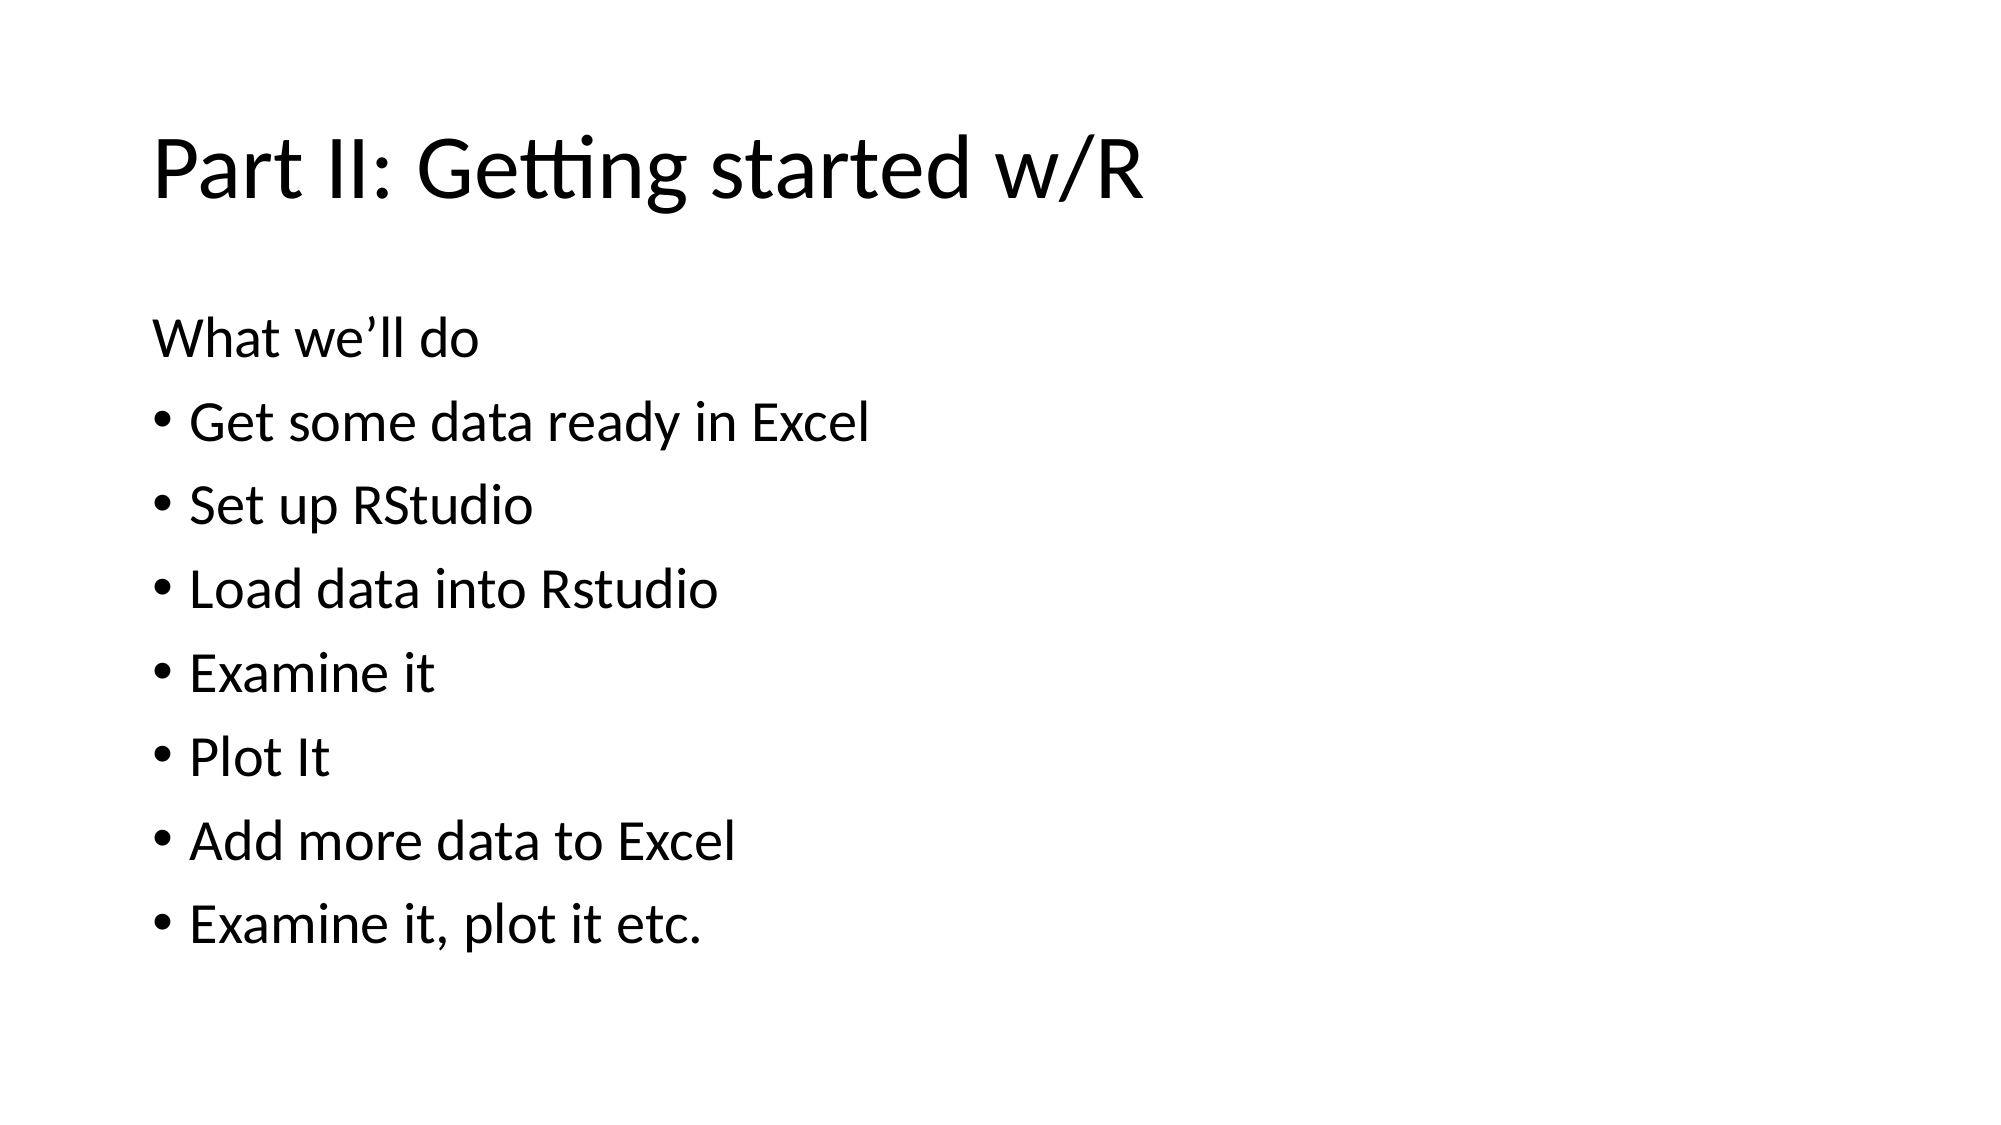

# Part II: Getting started w/R
What we’ll do
Get some data ready in Excel
Set up RStudio
Load data into Rstudio
Examine it
Plot It
Add more data to Excel
Examine it, plot it etc.